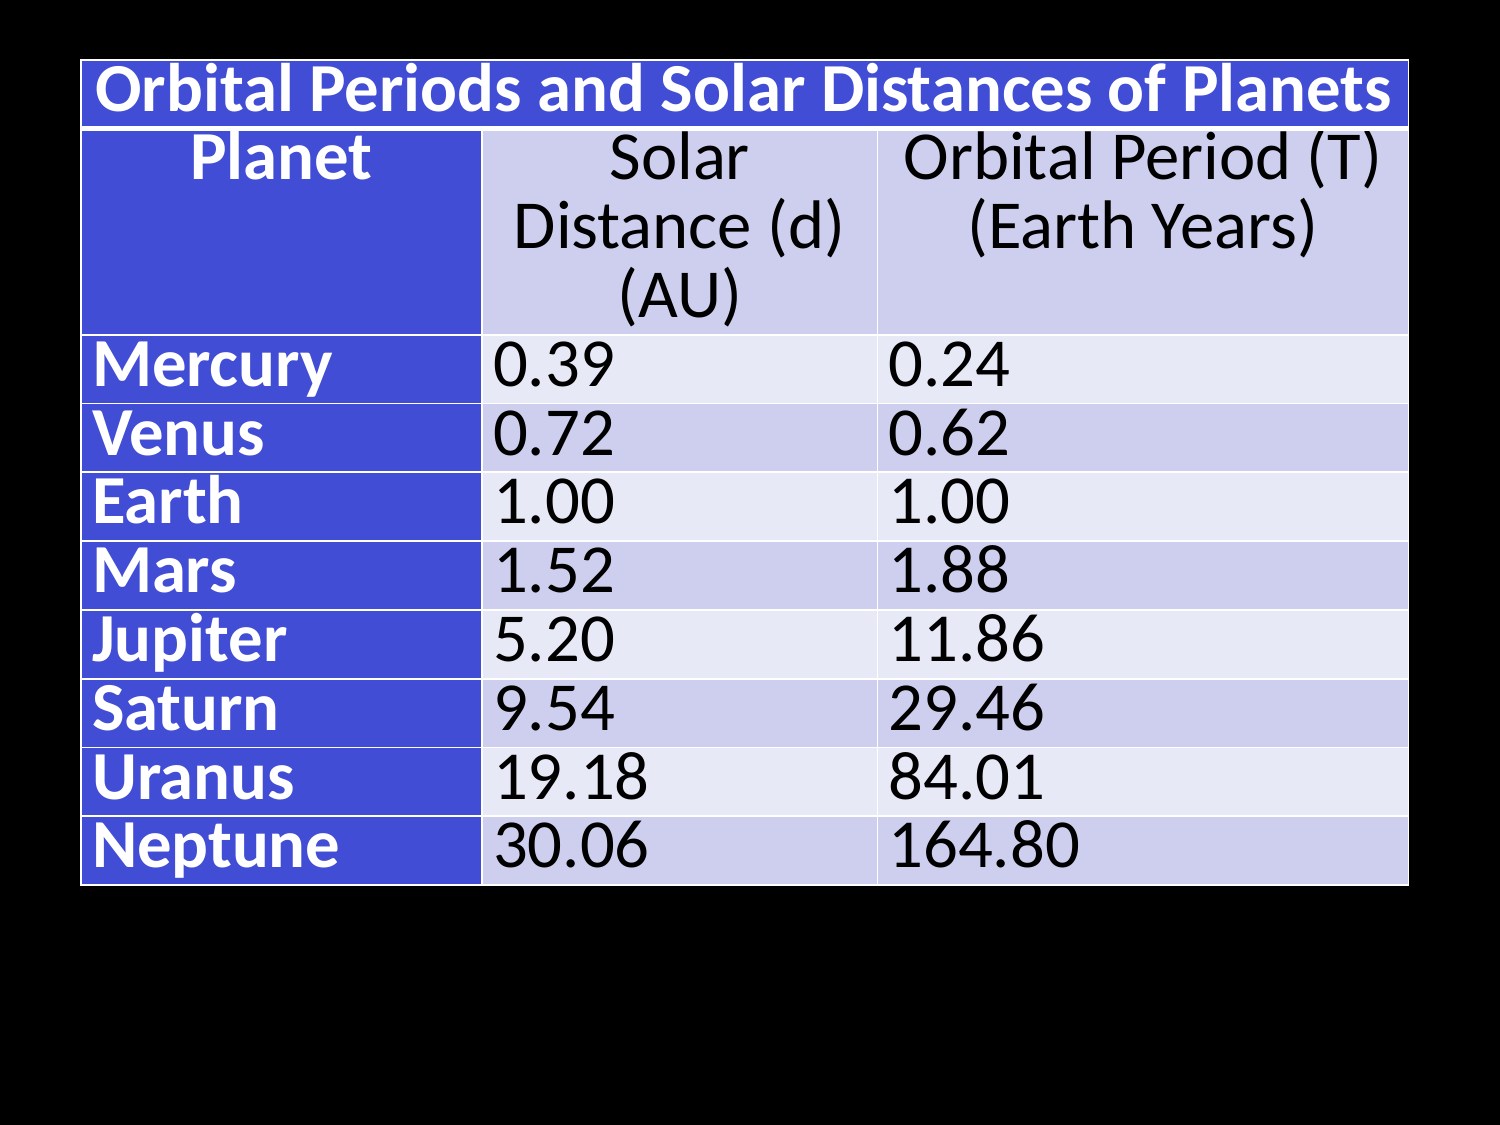

| Orbital Periods and Solar Distances of Planets |  |  |
| --- | --- | --- |
| Planet | Solar Distance (d) (AU) | Orbital Period (T) (Earth Years) |
| Mercury | 0.39 | 0.24 |
| Venus | 0.72 | 0.62 |
| Earth | 1.00 | 1.00 |
| Mars | 1.52 | 1.88 |
| Jupiter | 5.20 | 11.86 |
| Saturn | 9.54 | 29.46 |
| Uranus | 19.18 | 84.01 |
| Neptune | 30.06 | 164.80 |